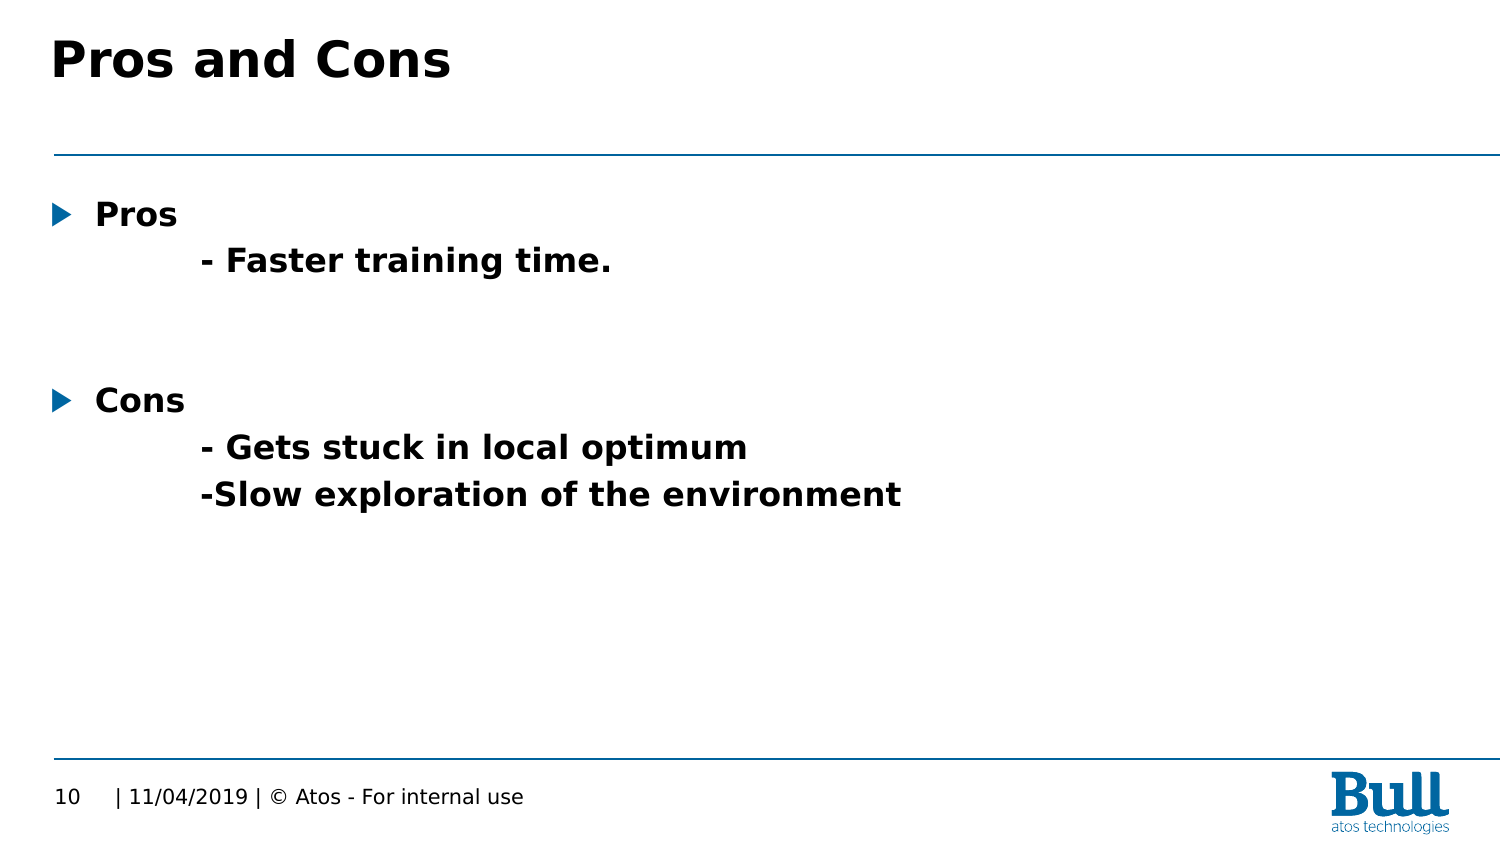

# Pros and Cons
Pros
	- Faster training time.

Cons
	- Gets stuck in local optimum
             -Slow exploration of the environment

10